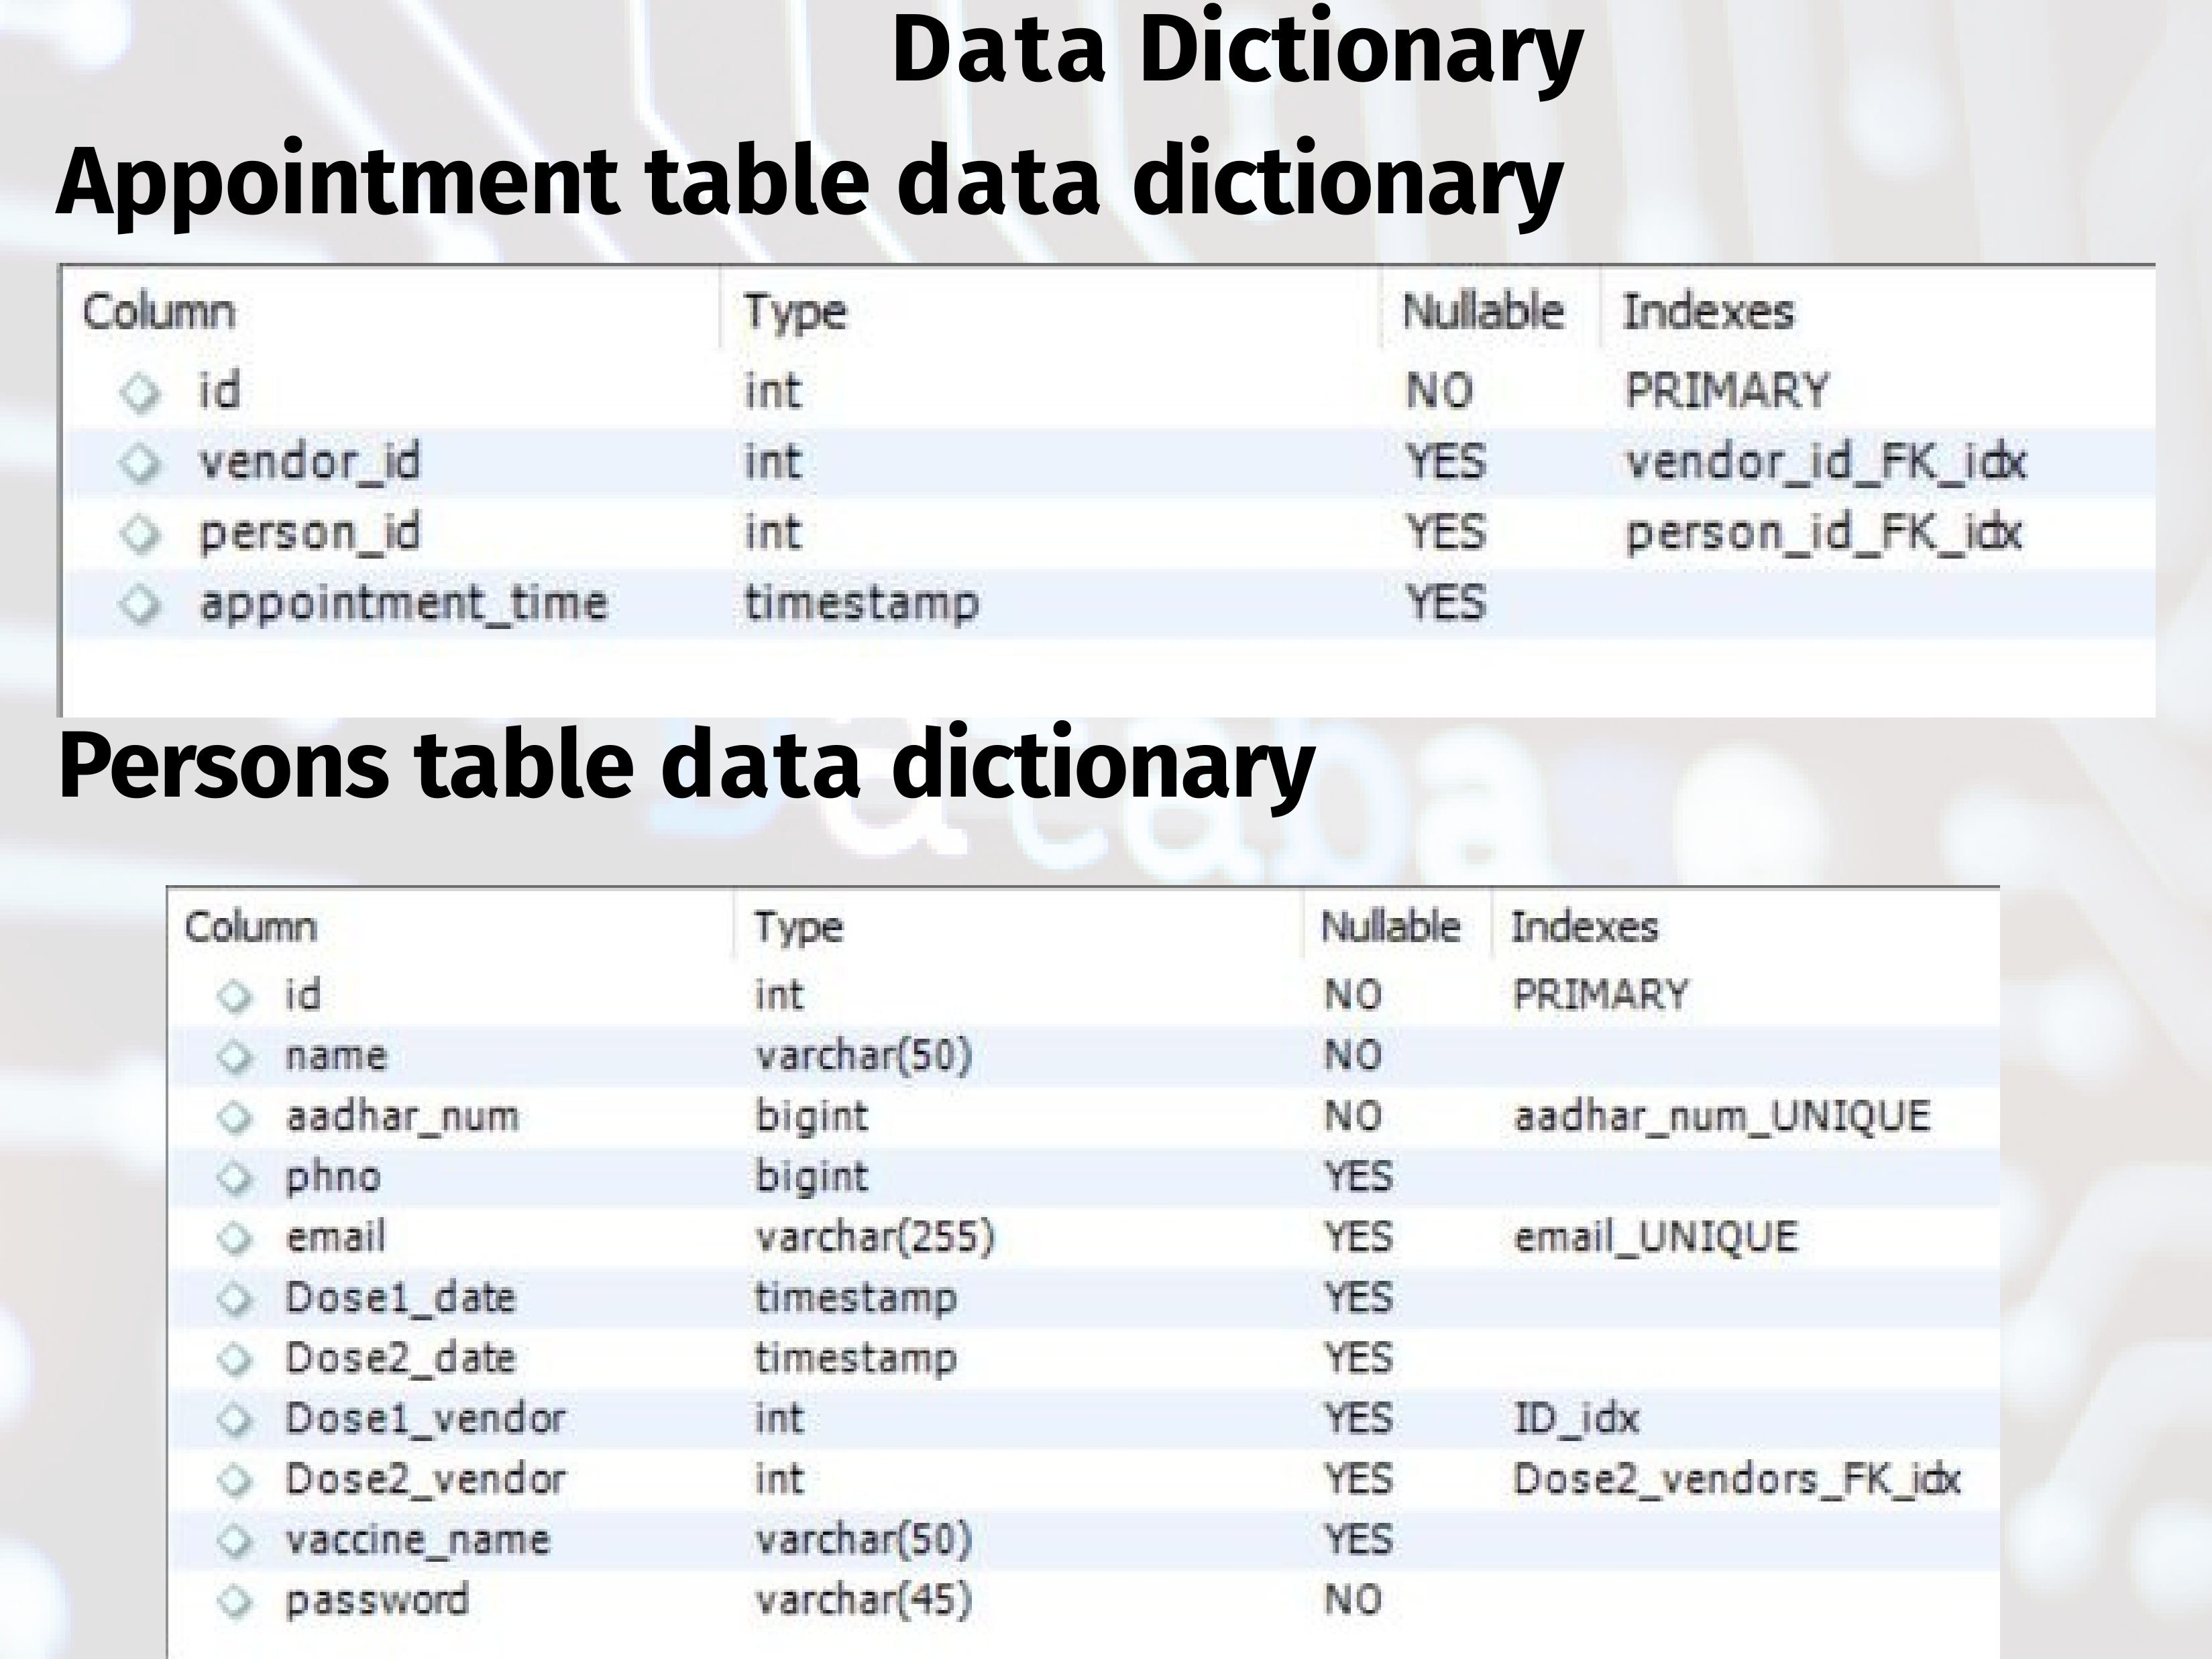

# Data Dictionary  Appointment table data dictionary
Persons table data dictionary